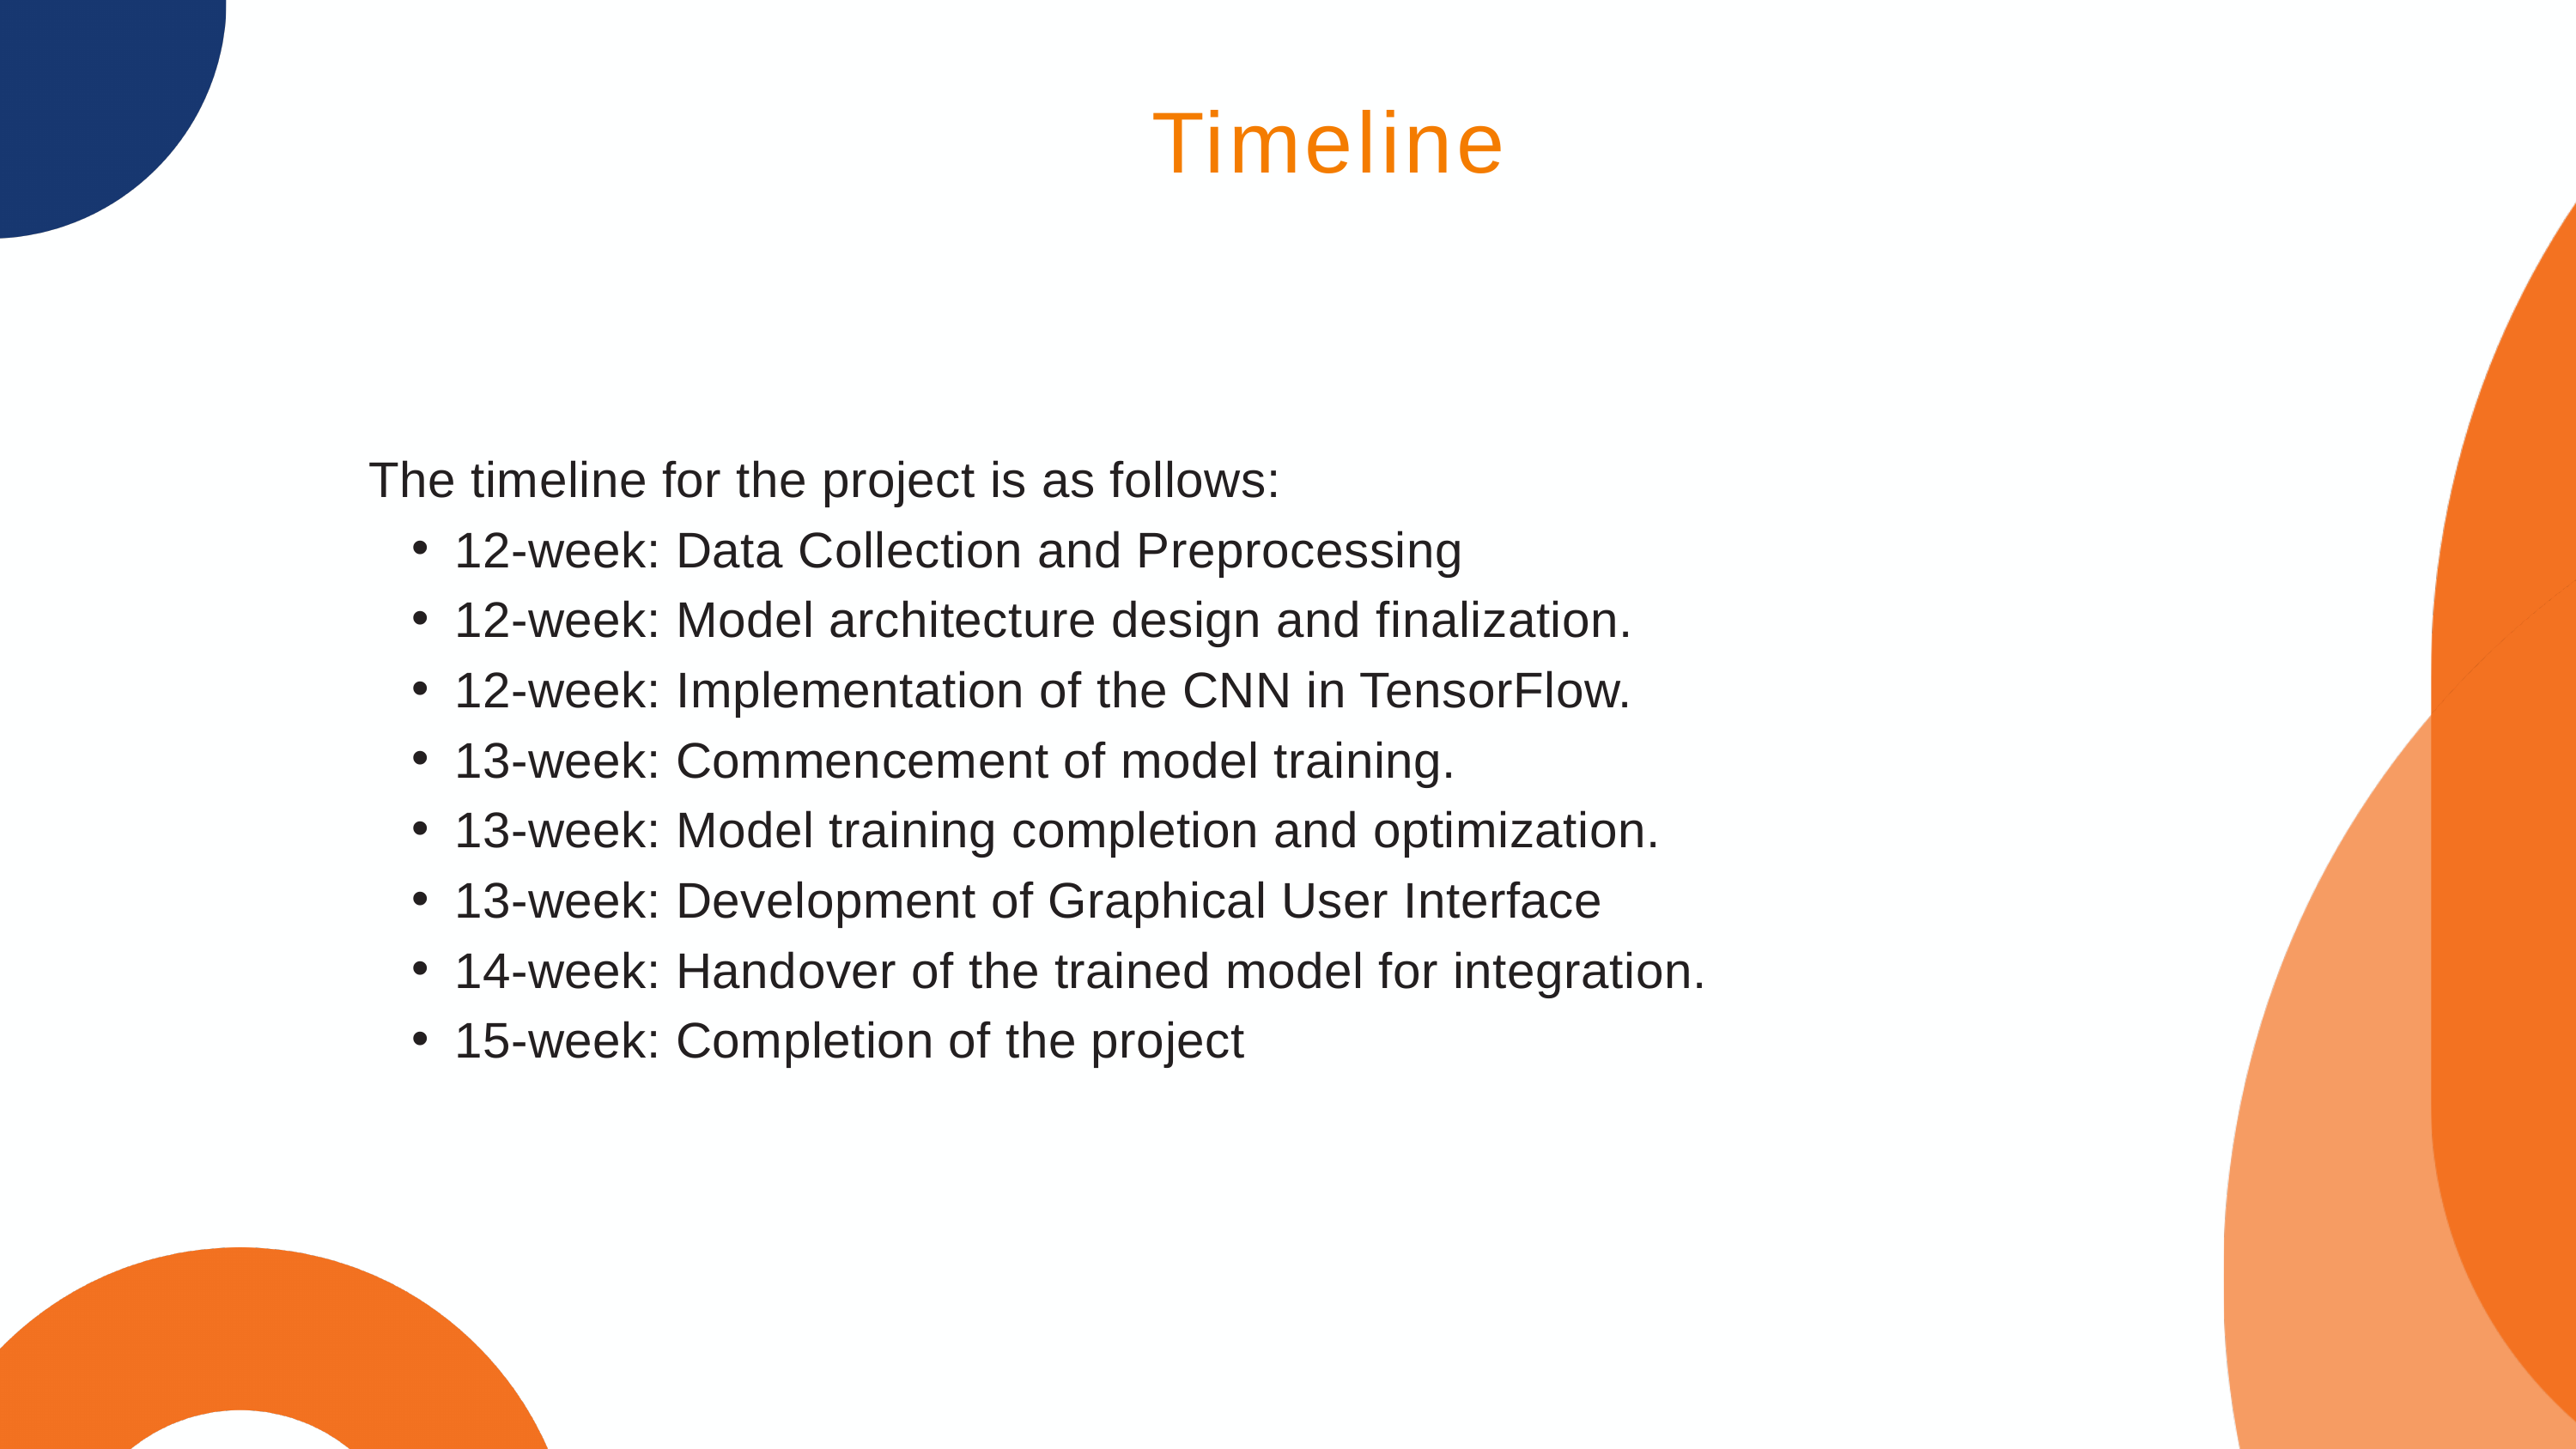

Timeline

The timeline for the project is as follows:
12-week: Data Collection and Preprocessing
12-week: Model architecture design and finalization.
12-week: Implementation of the CNN in TensorFlow.
13-week: Commencement of model training.
13-week: Model training completion and optimization.
13-week: Development of Graphical User Interface
14-week: Handover of the trained model for integration.
15-week: Completion of the project